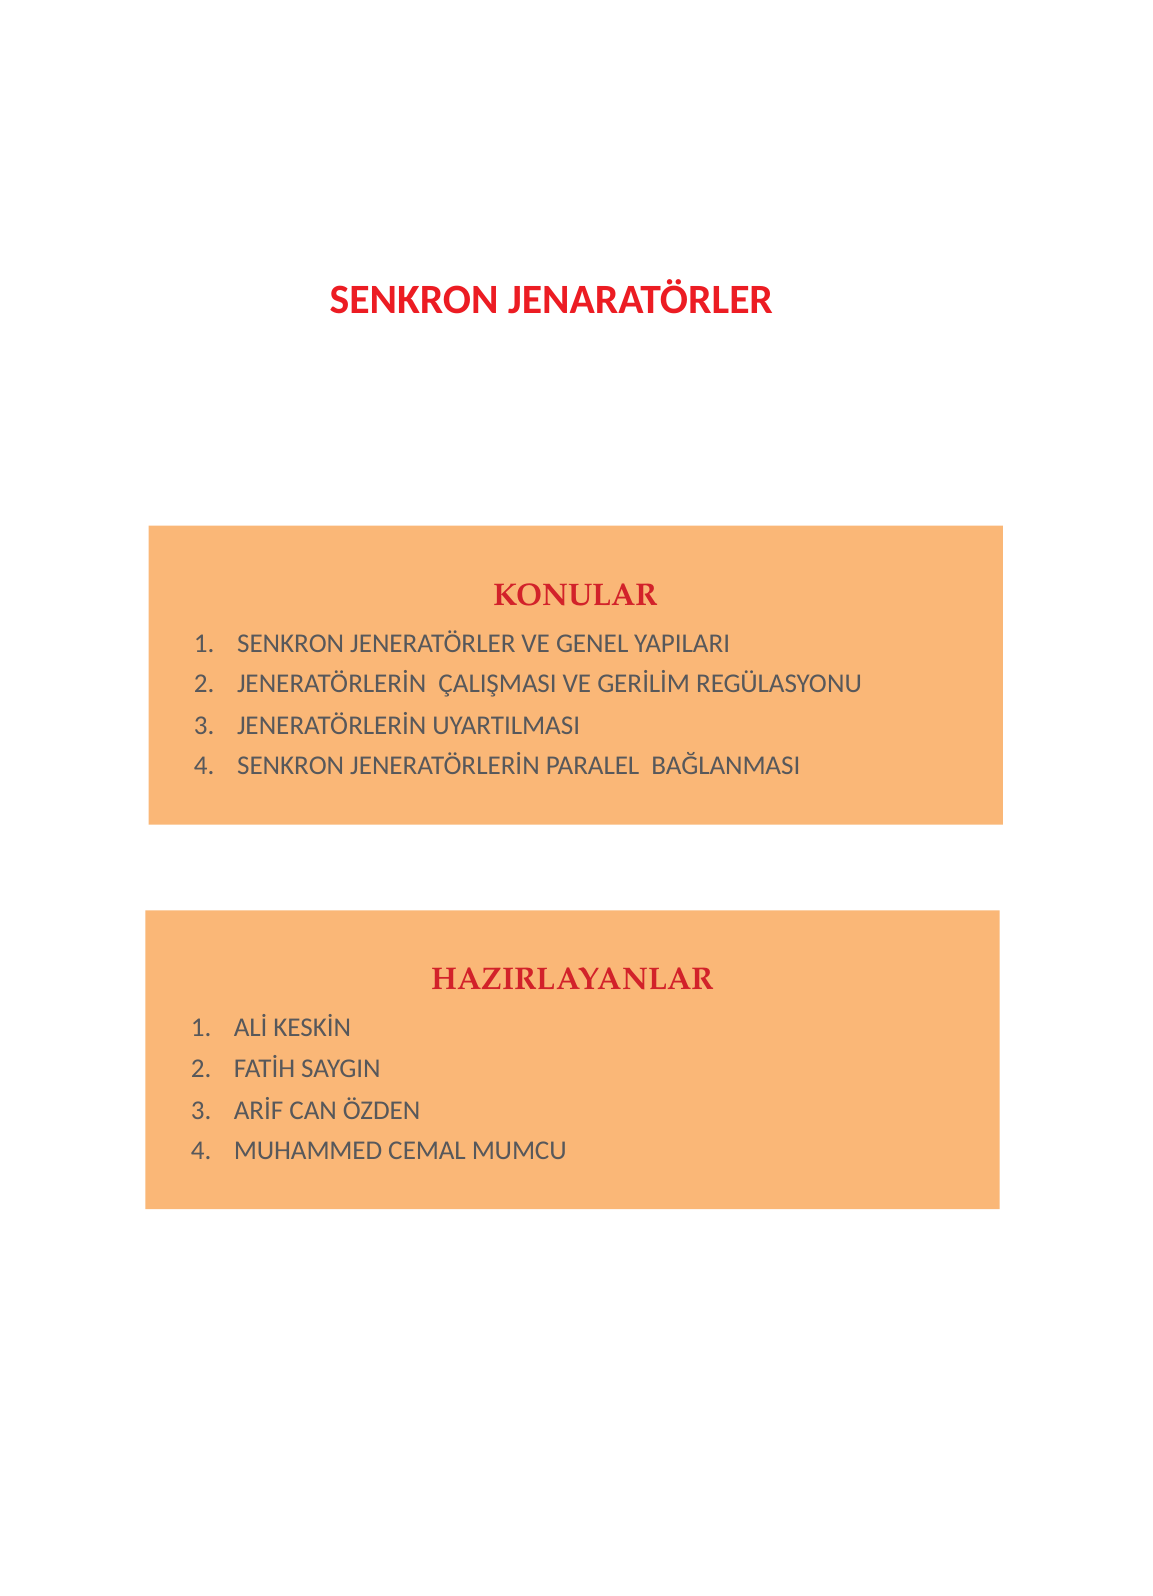

SENKRON JENARATÖRLER

KONULAR
SENKRON JENERATÖRLER VE GENEL YAPILARI
JENERATÖRLERİN  ÇALIŞMASI VE GERİLİM REGÜLASYONU
JENERATÖRLERİN UYARTILMASI
SENKRON JENERATÖRLERİN PARALEL  BAĞLANMASI

HAZIRLAYANLAR
ALİ KESKİN
FATİH SAYGIN
ARİF CAN ÖZDEN
MUHAMMED CEMAL MUMCU